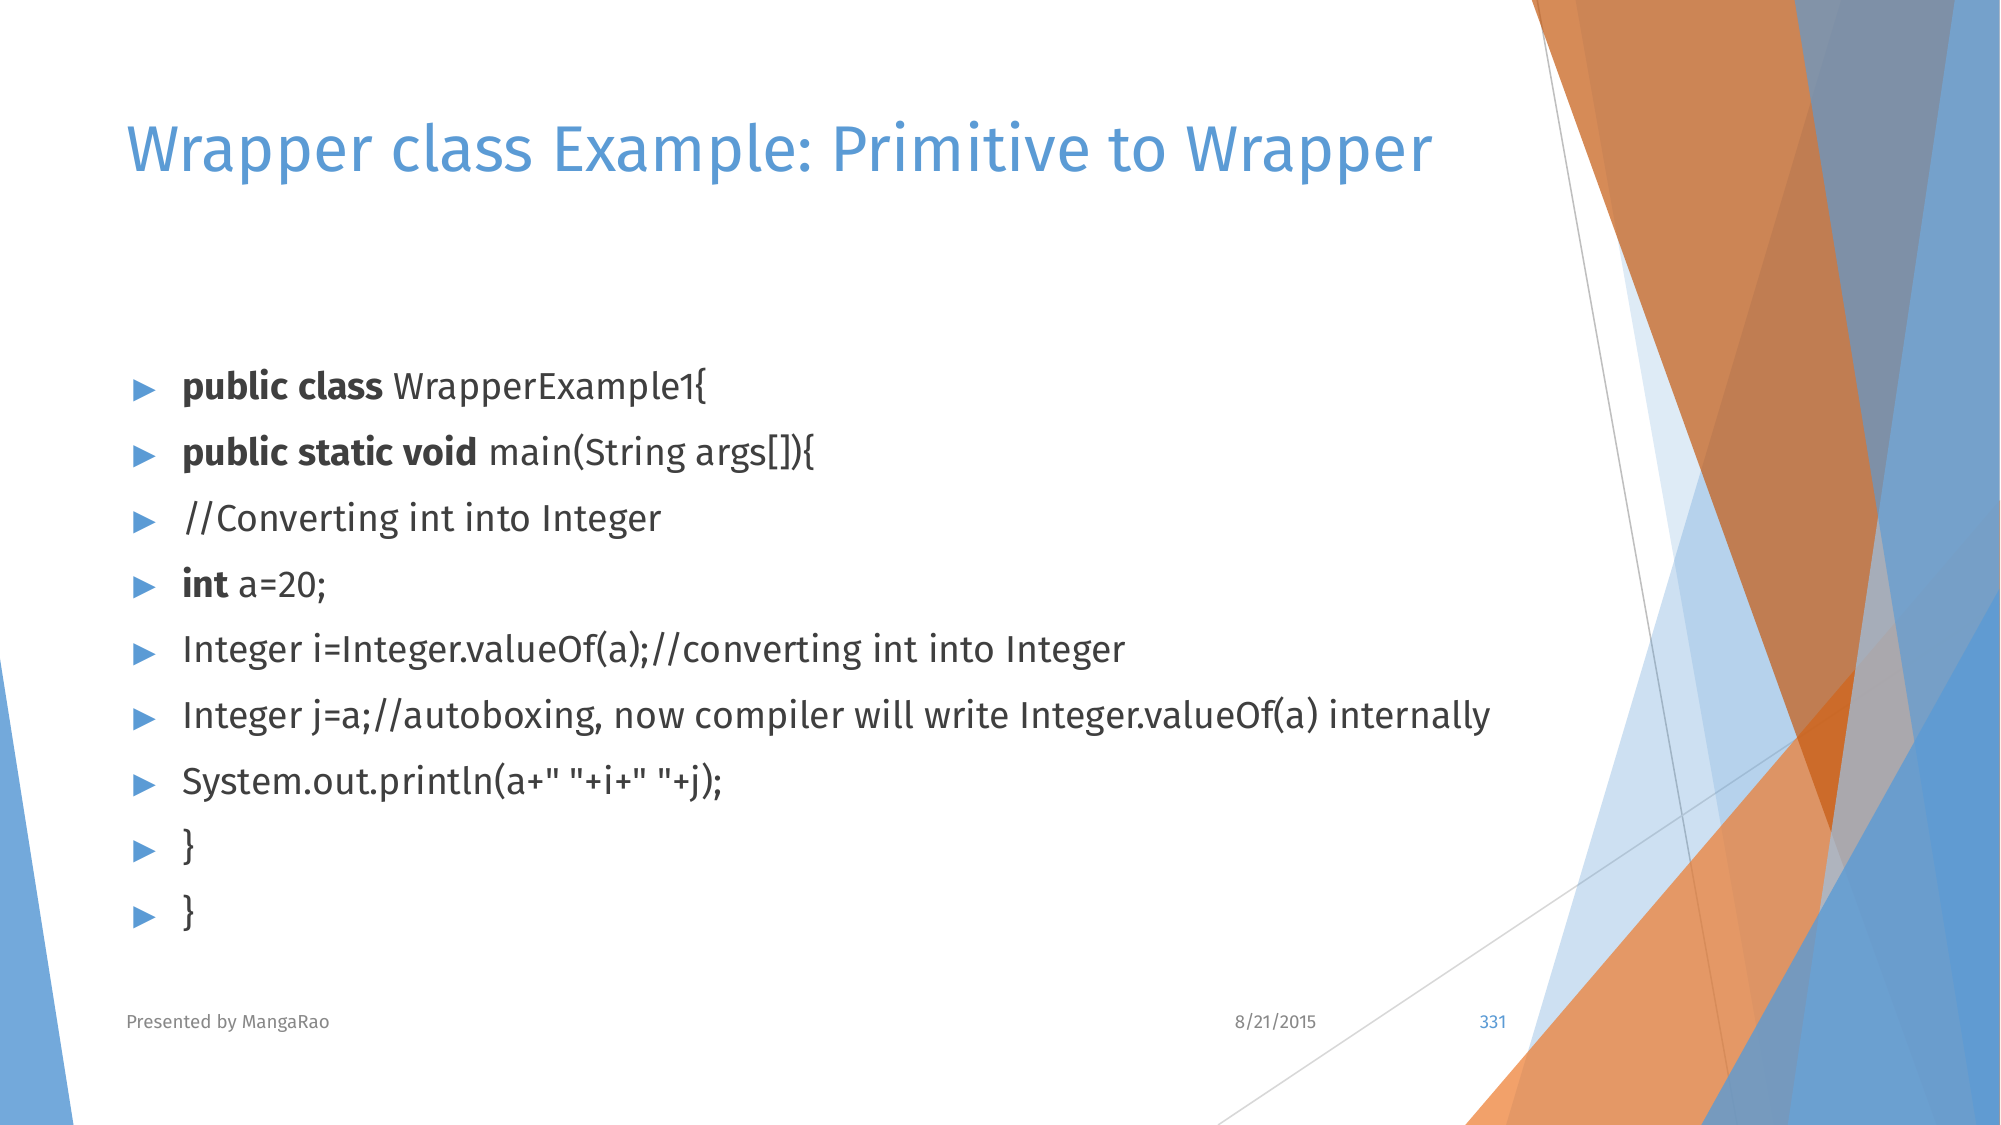

# Wrapper class Example: Primitive to Wrapper
public class WrapperExample1{
public static void main(String args[]){
//Converting int into Integer
int a=20;
Integer i=Integer.valueOf(a);//converting int into Integer
Integer j=a;//autoboxing, now compiler will write Integer.valueOf(a) internally
System.out.println(a+" "+i+" "+j);
}
}

Presented by MangaRao
8/21/2015
331